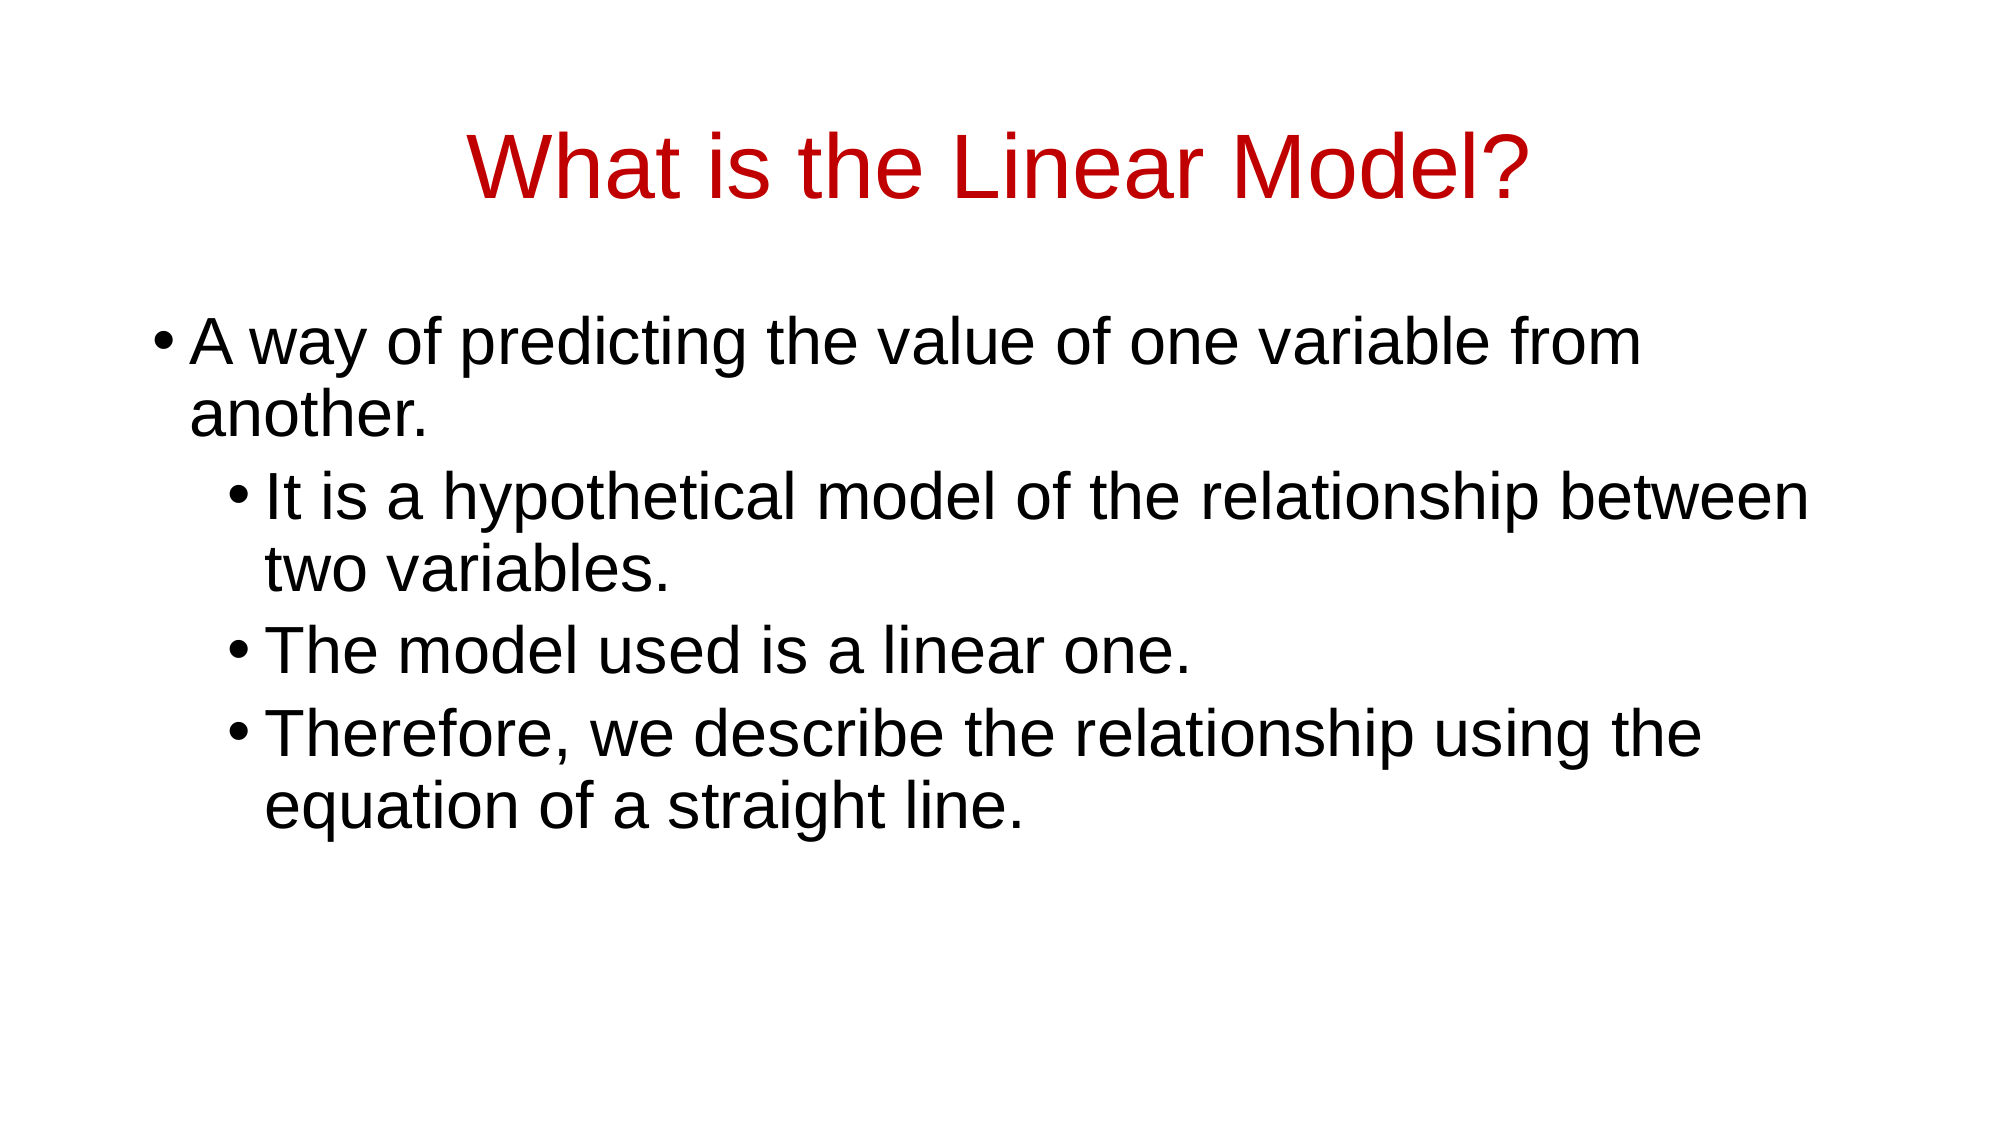

# What is the Linear Model?
A way of predicting the value of one variable from another.
It is a hypothetical model of the relationship between two variables.
The model used is a linear one.
Therefore, we describe the relationship using the equation of a straight line.